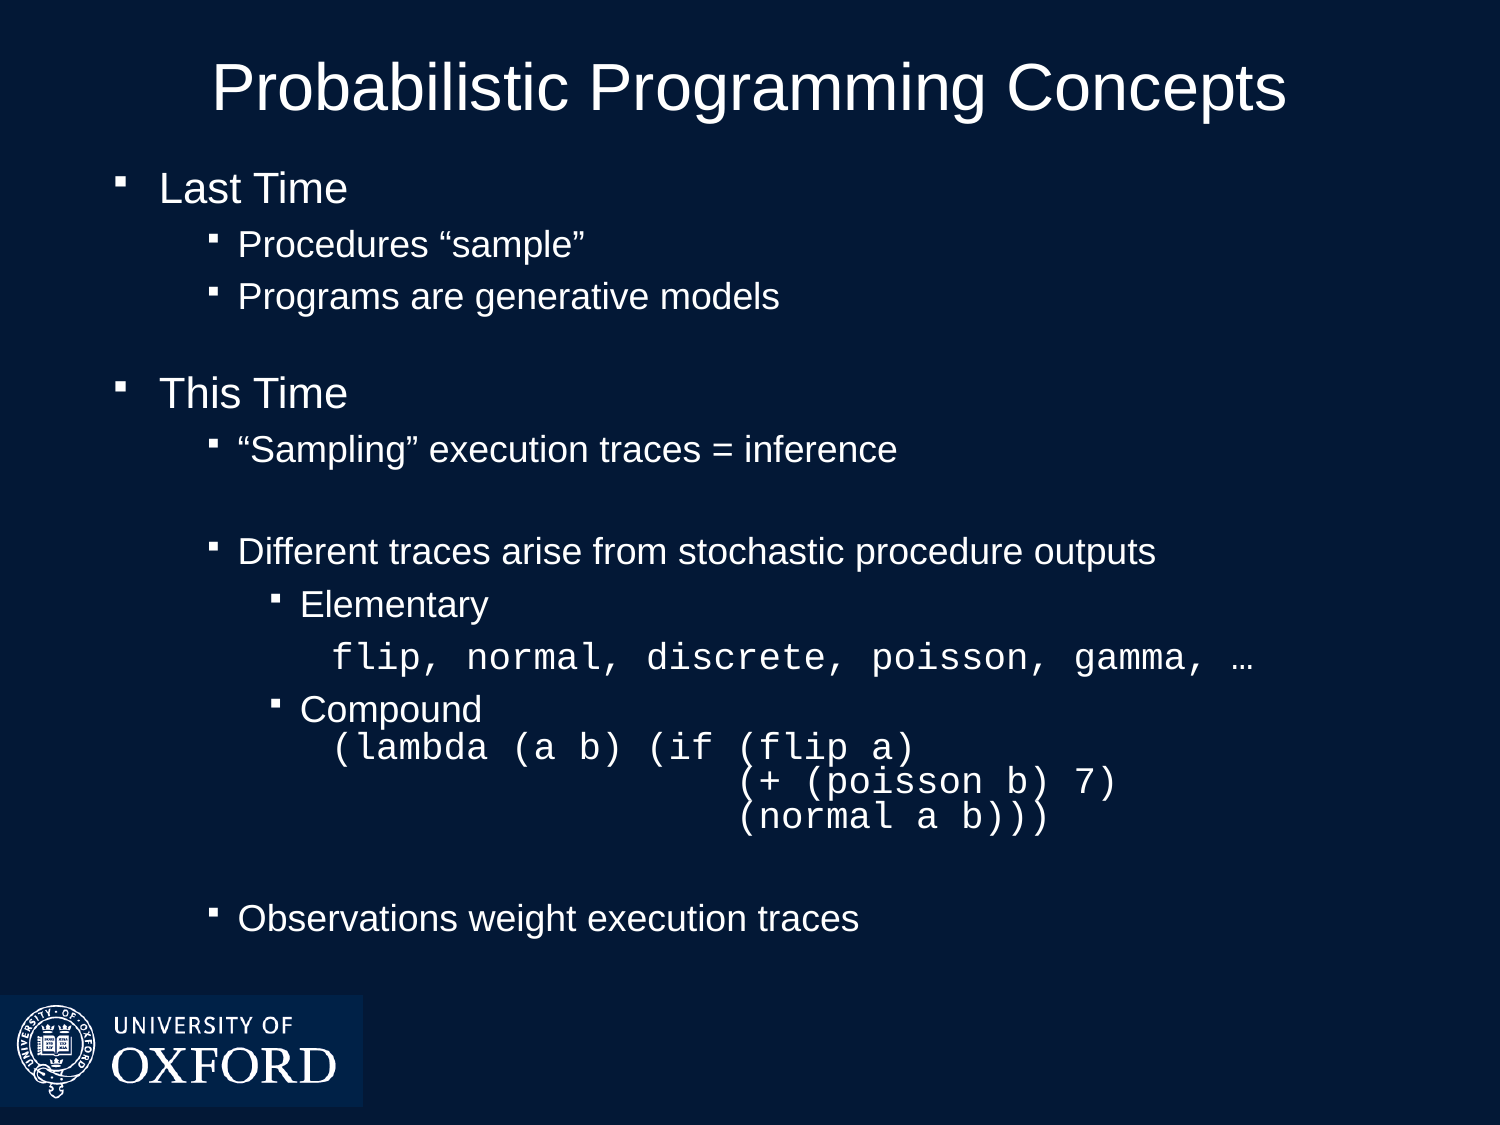

# Probabilistic Programming Concepts
Last Time
Procedures “sample”
Programs are generative models

This Time
“Sampling” execution traces = inference

Different traces arise from stochastic procedure outputs
Elementary
flip, normal, discrete, poisson, gamma, …
Compound
(lambda (a b) (if (flip a)
                  (+ (poisson b) 7)
                  (normal a b)))

Observations weight execution traces